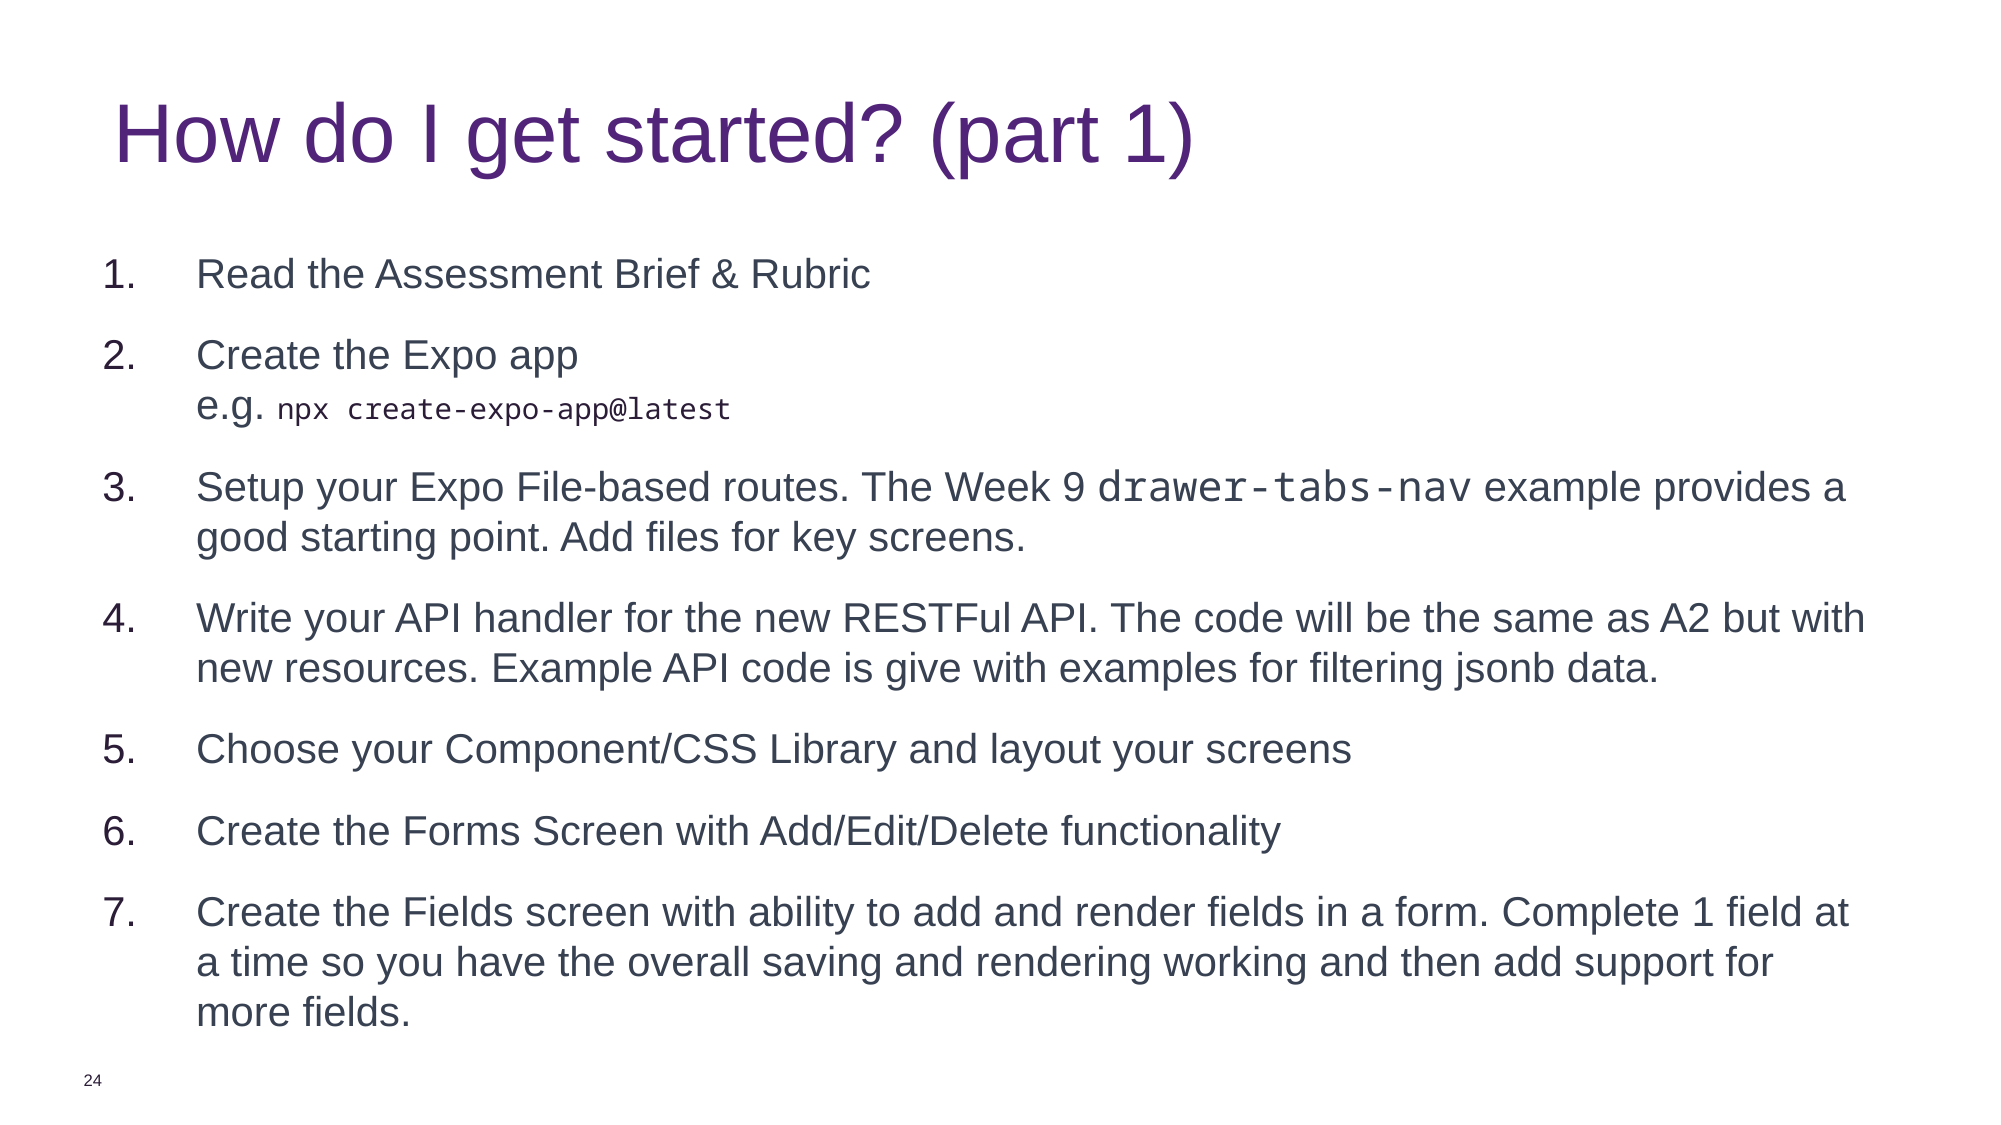

# How do I get started? (part 1)
Read the Assessment Brief & Rubric
Create the Expo app
e.g. npx create-expo-app@latest
Setup your Expo File-based routes. The Week 9 drawer-tabs-nav example provides a good starting point. Add files for key screens.
Write your API handler for the new RESTFul API. The code will be the same as A2 but with new resources. Example API code is give with examples for filtering jsonb data.
Choose your Component/CSS Library and layout your screens
Create the Forms Screen with Add/Edit/Delete functionality
Create the Fields screen with ability to add and render fields in a form. Complete 1 field at a time so you have the overall saving and rendering working and then add support for more fields.

24